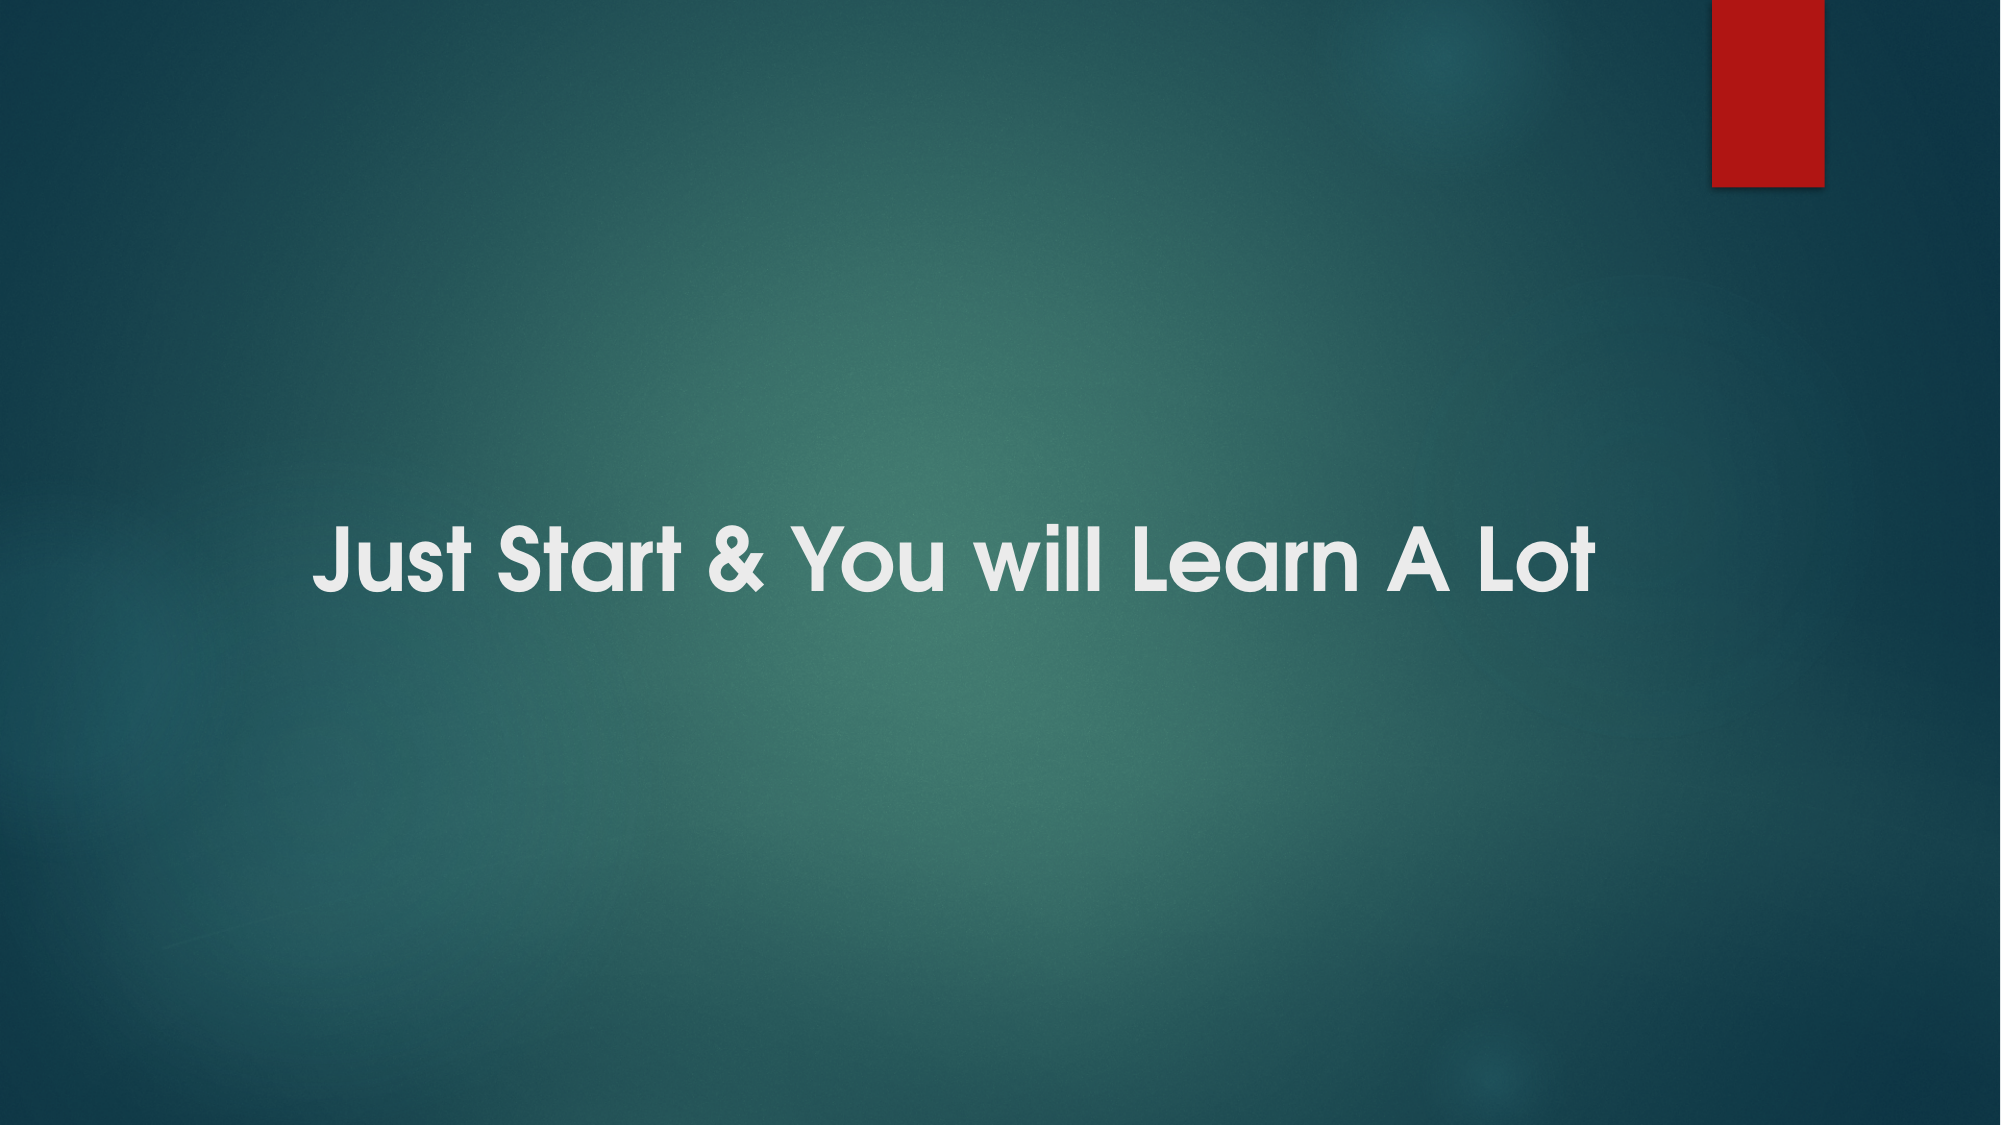

# Just Start & You will Learn A Lot